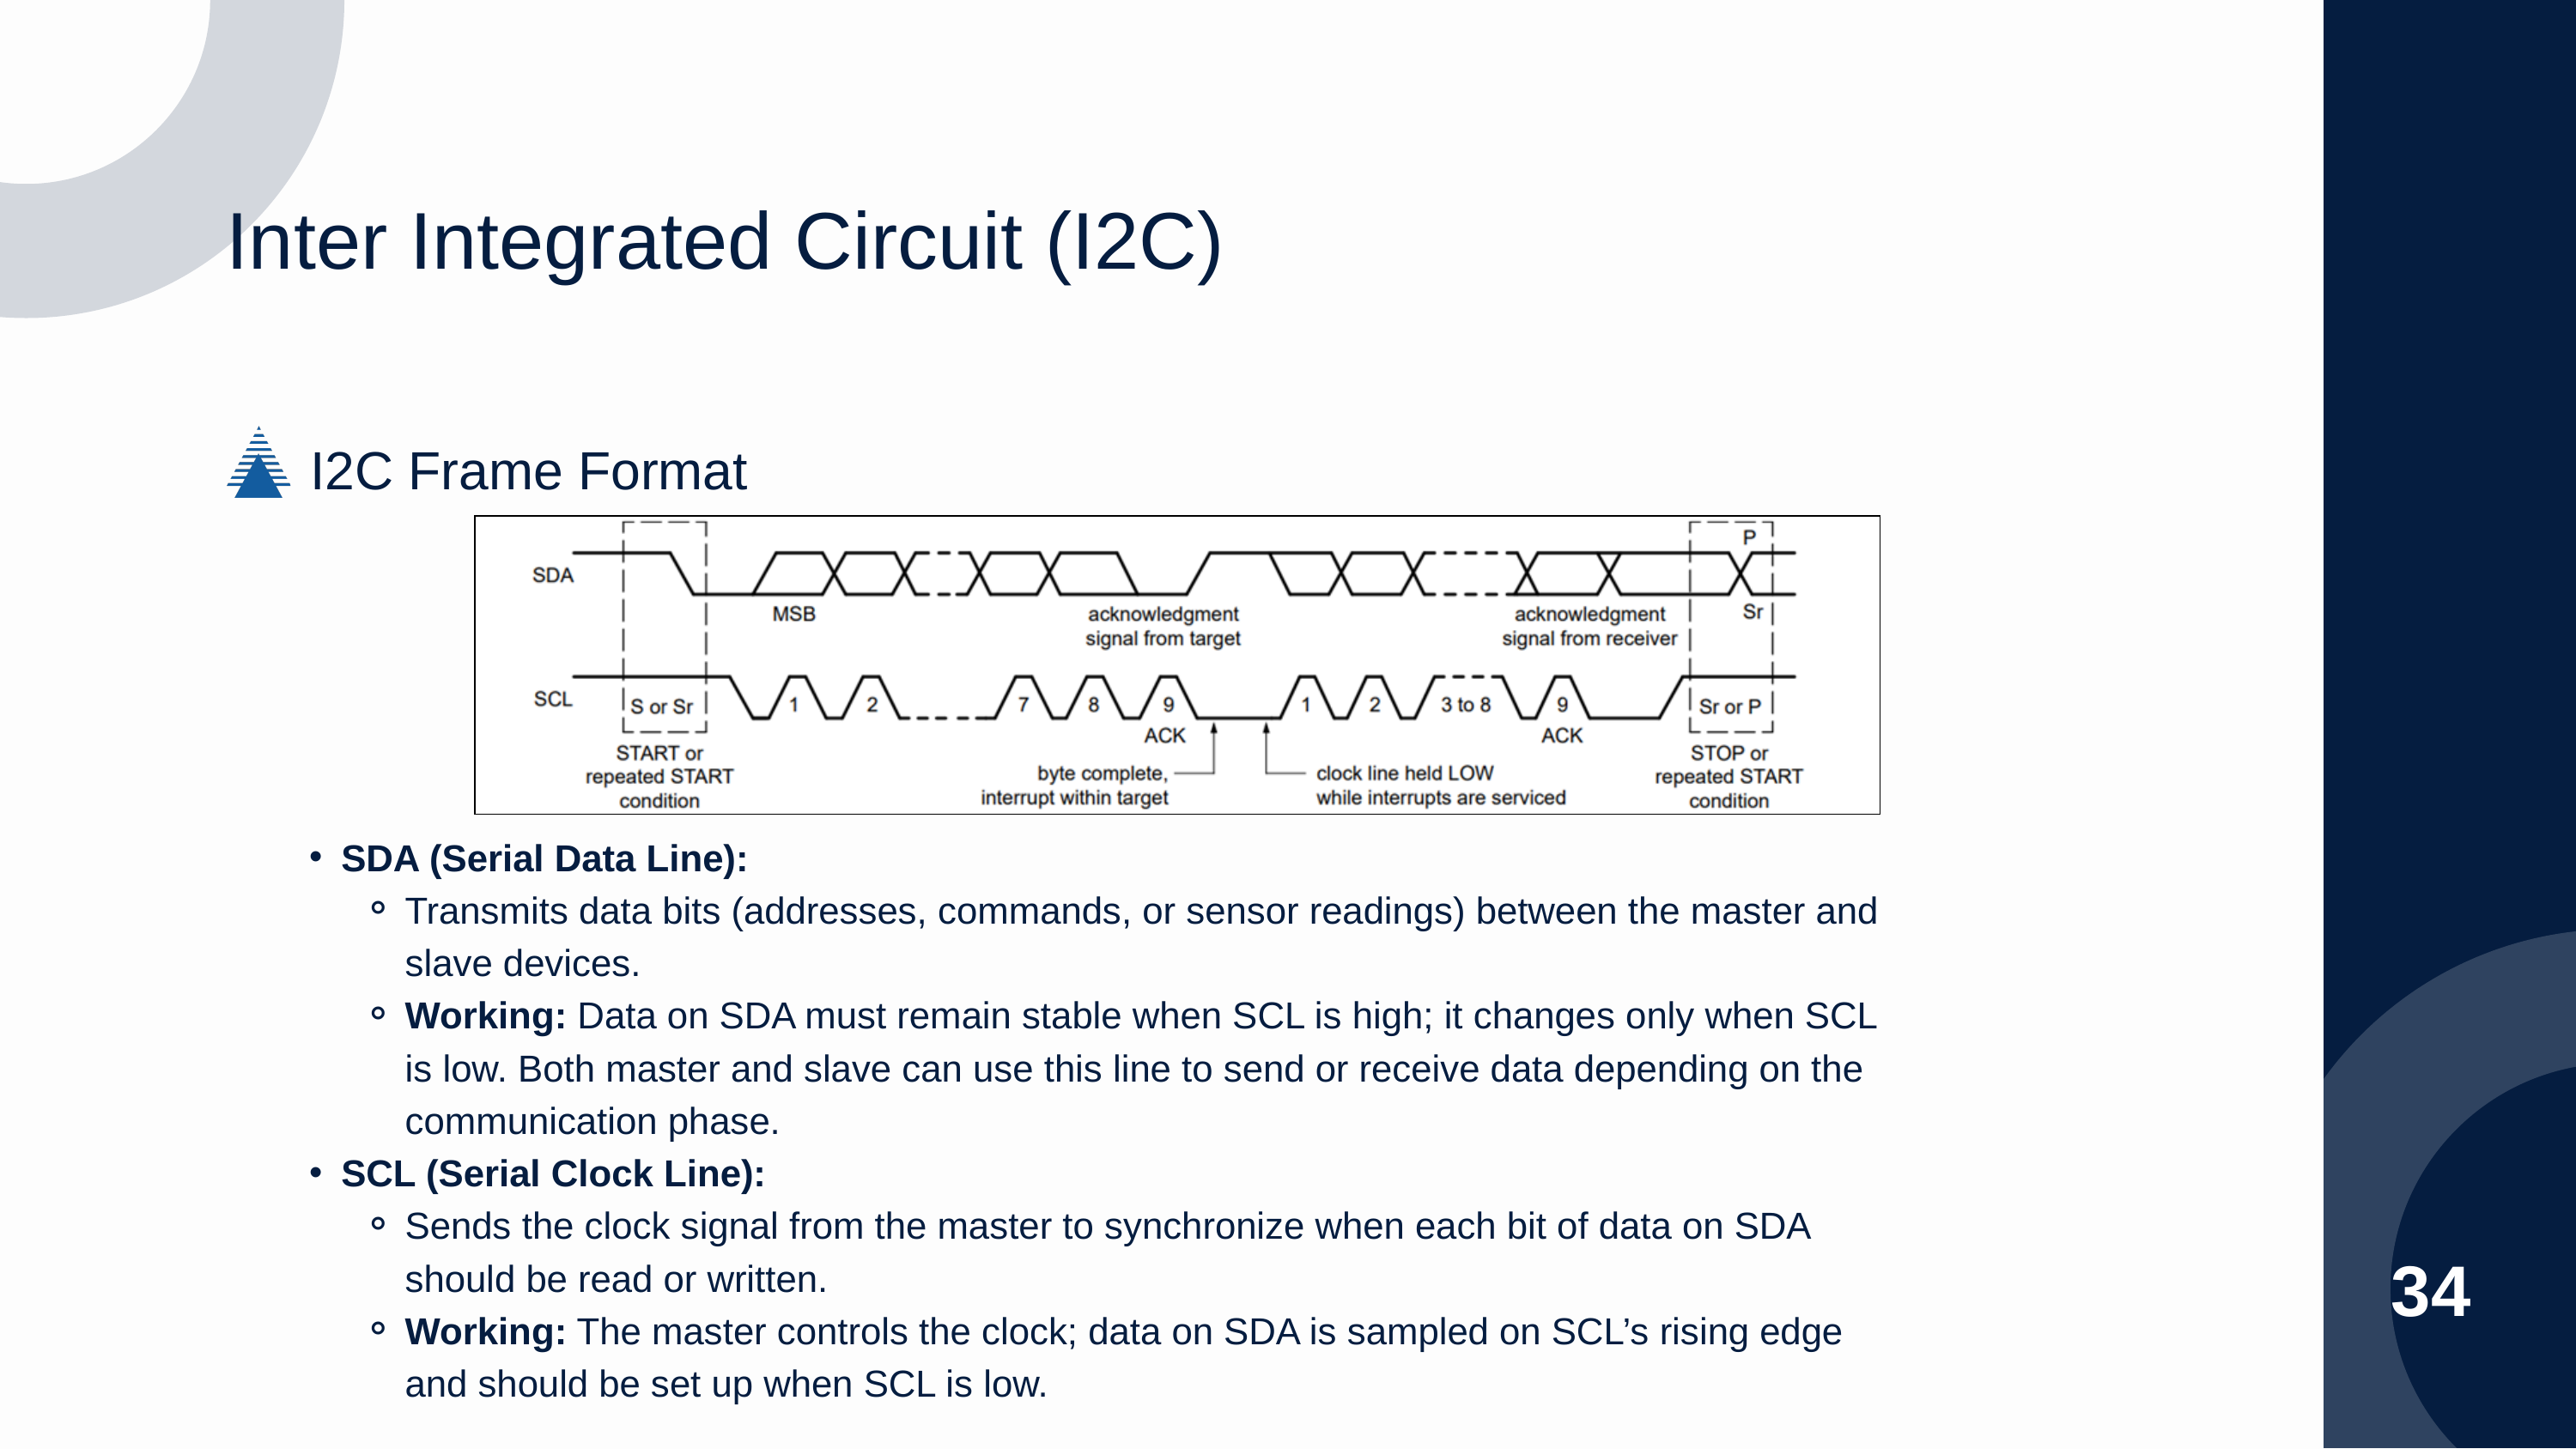

Inter Integrated Circuit (I2C)
I2C Frame Format

SDA (Serial Data Line):
Transmits data bits (addresses, commands, or sensor readings) between the master and slave devices.
Working: Data on SDA must remain stable when SCL is high; it changes only when SCL is low. Both master and slave can use this line to send or receive data depending on the communication phase.
SCL (Serial Clock Line):
Sends the clock signal from the master to synchronize when each bit of data on SDA should be read or written.
Working: The master controls the clock; data on SDA is sampled on SCL’s rising edge and should be set up when SCL is low.
34